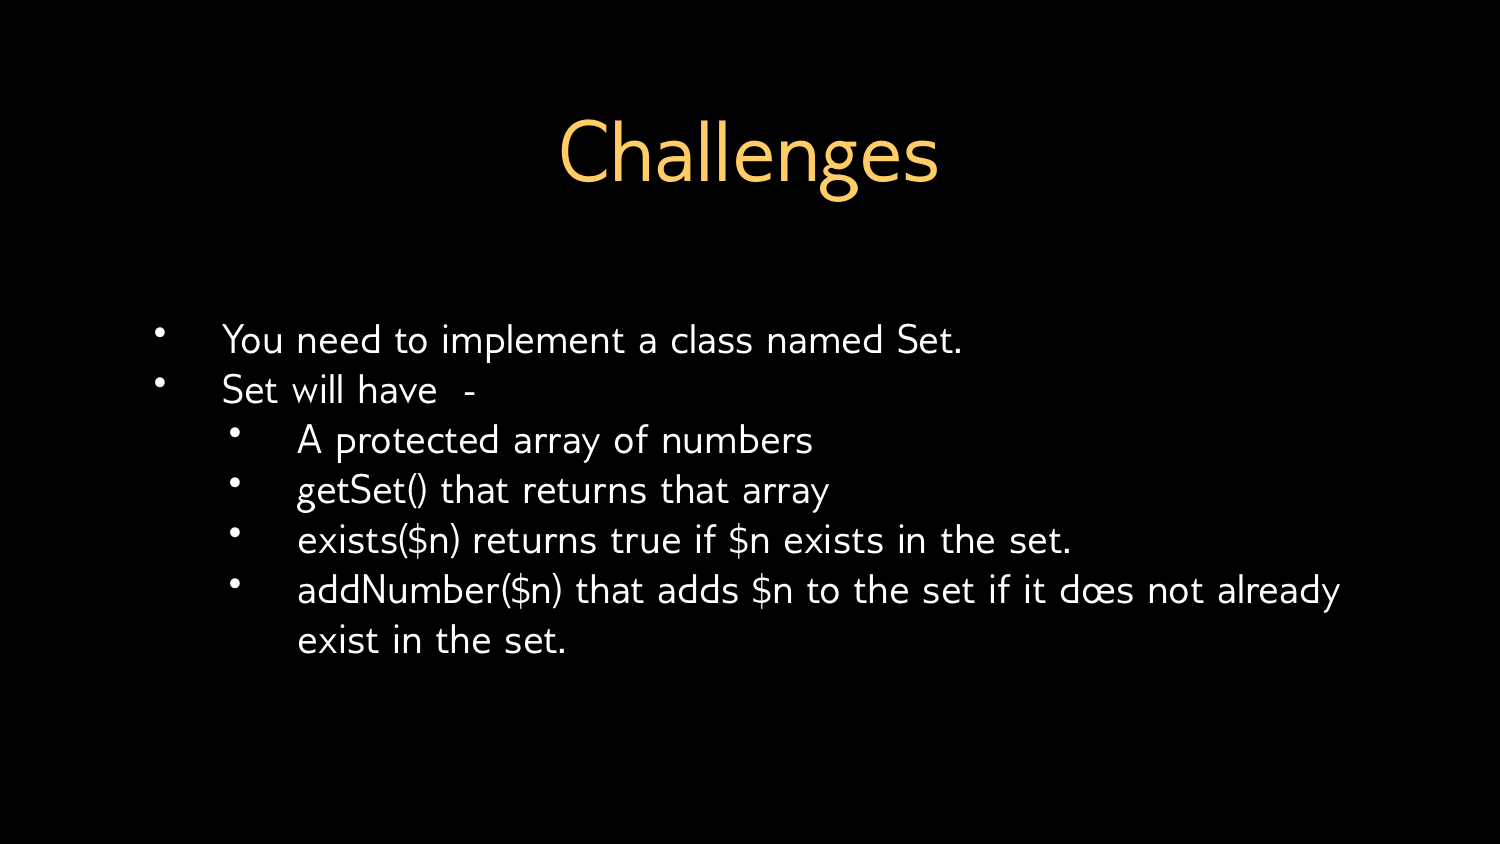

# Challenges
You need to implement a class named Set.
Set will have  -
A protected array of numbers
getSet() that returns that array
exists($n) returns true if $n exists in the set.
addNumber($n) that adds $n to the set if it does not already exist in the set.